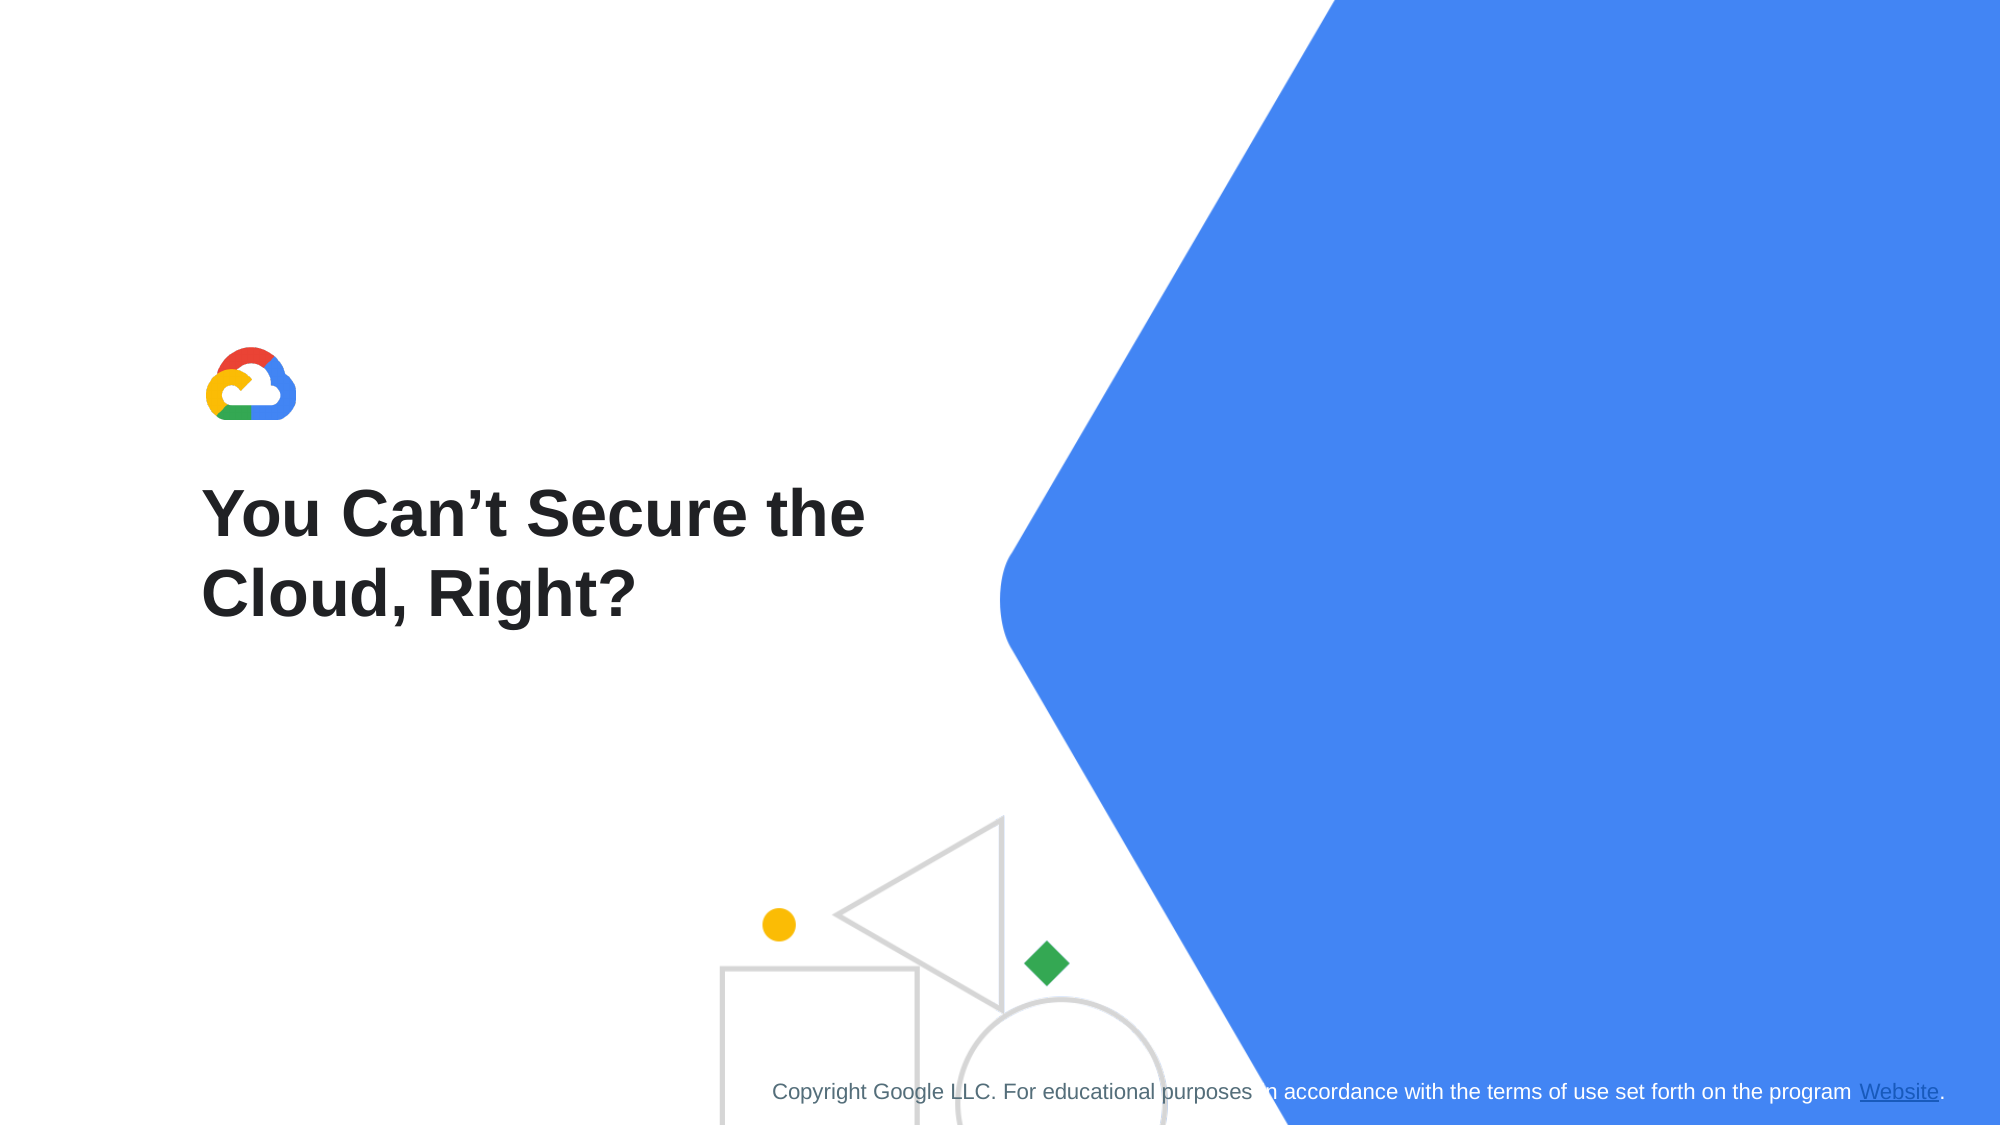

# You Can’t Secure the Cloud, Right?
Copyright Google LLC. For educational purposes in accordance with the terms of use set forth on the program Website.